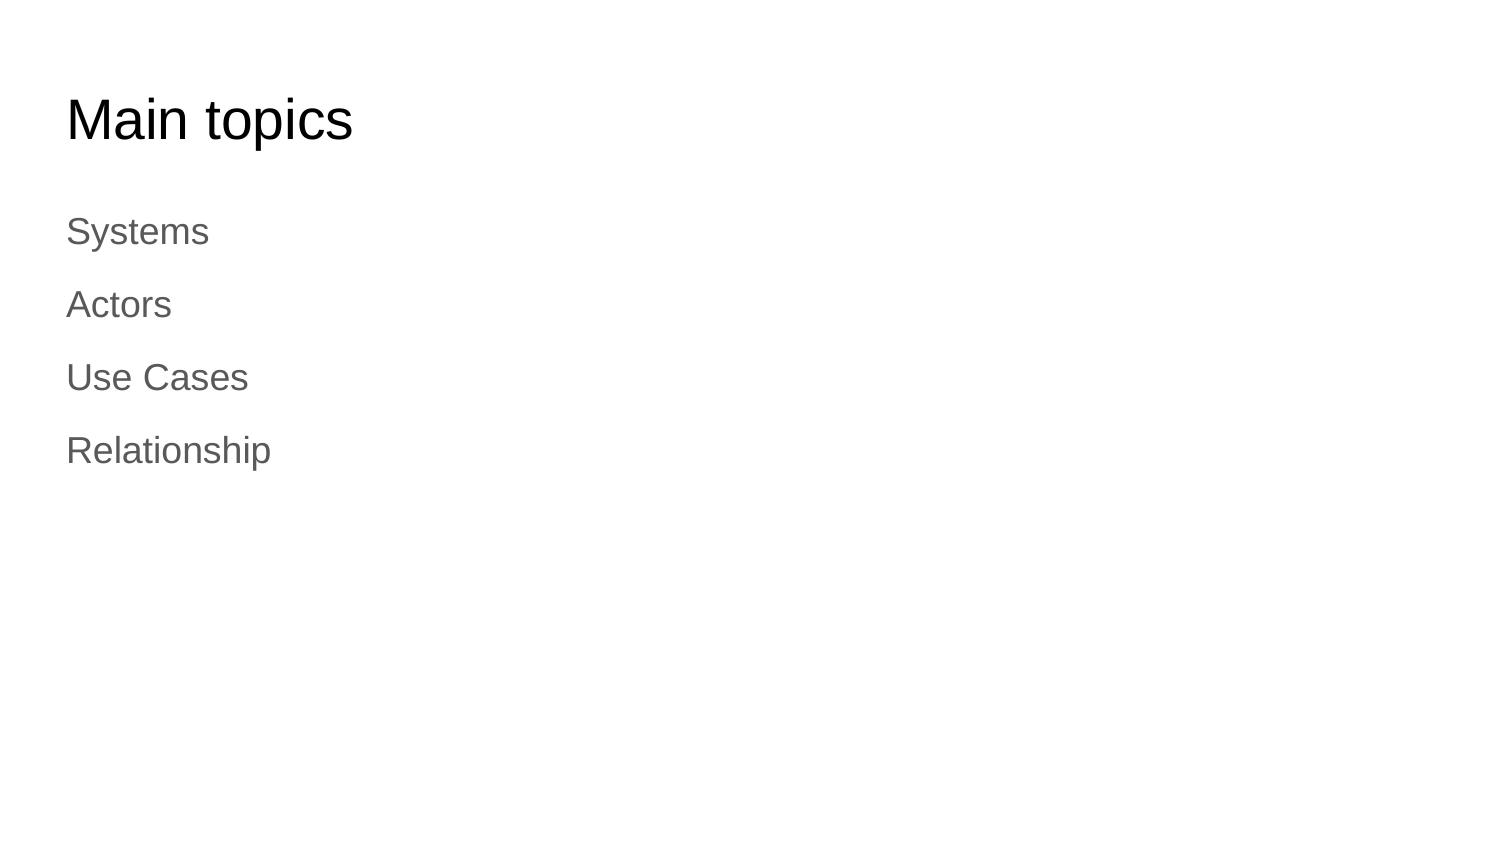

# Main topics
Systems
Actors
Use Cases
Relationship